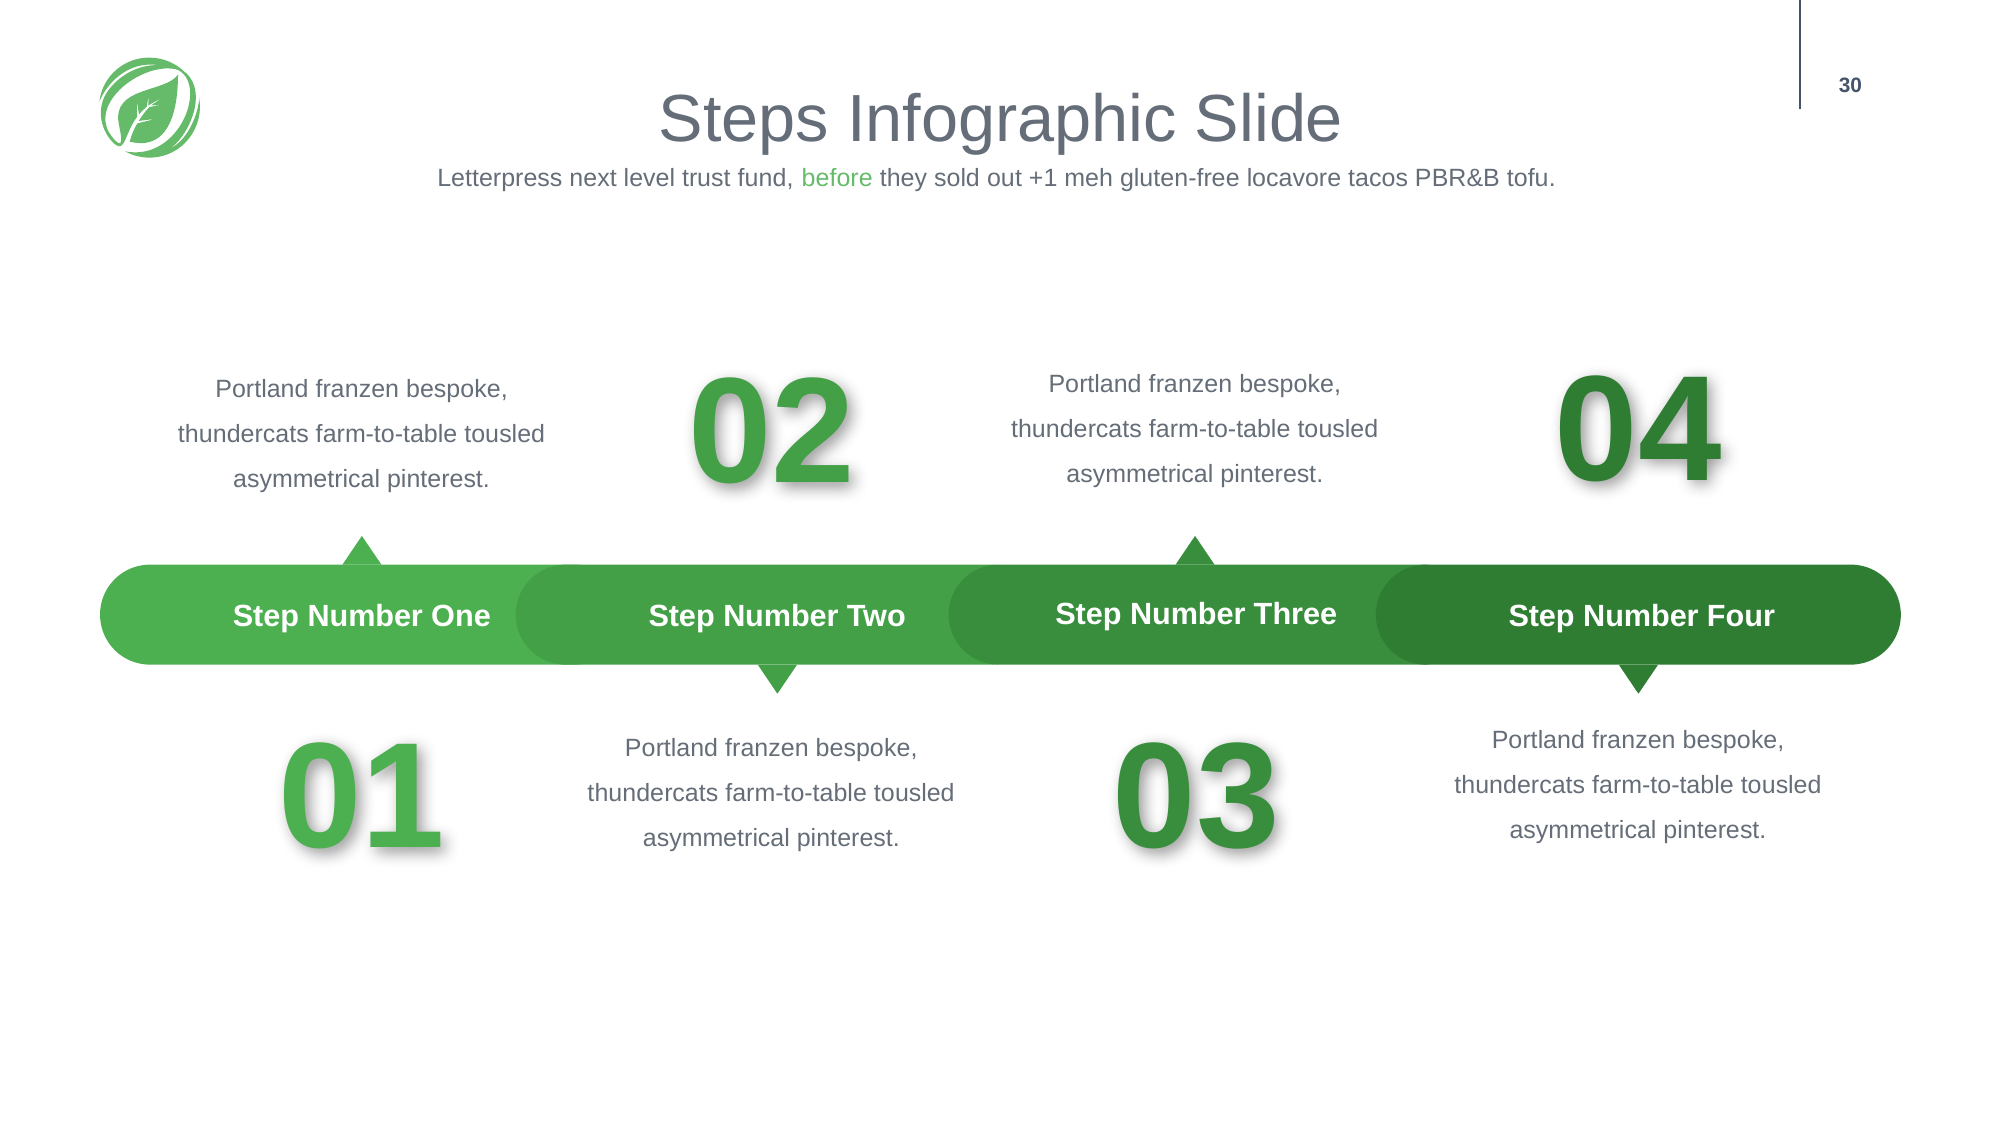

Steps Infographic Slide
Letterpress next level trust fund, before they sold out +1 meh gluten-free locavore tacos PBR&B tofu.
04
02
Portland franzen bespoke, thundercats farm-to-table tousled asymmetrical pinterest.
Portland franzen bespoke, thundercats farm-to-table tousled asymmetrical pinterest.

Step Number One

Step Number Three

Step Number Two

Step Number Four

01
03
Portland franzen bespoke, thundercats farm-to-table tousled asymmetrical pinterest.
Portland franzen bespoke, thundercats farm-to-table tousled asymmetrical pinterest.